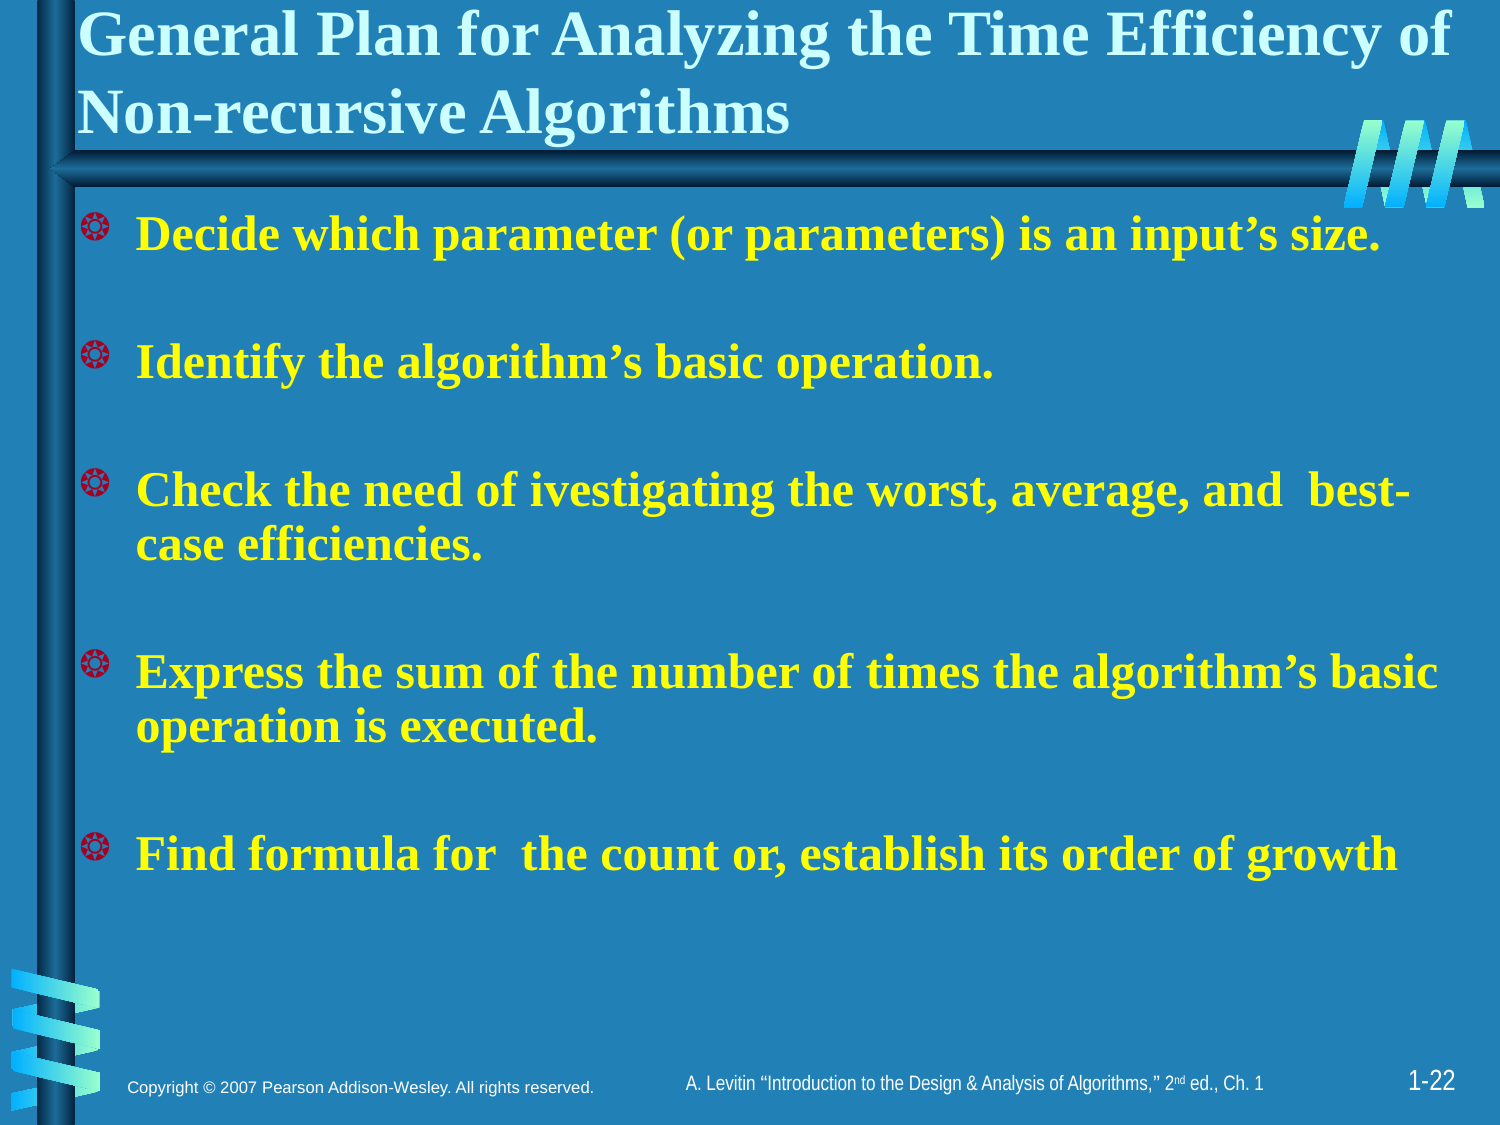

General Plan for Analyzing the Time Efficiency of Non-recursive Algorithms
Decide which parameter (or parameters) is an input’s size.

Identify the algorithm’s basic operation.

Check the need of ivestigating the worst, average, and  best-case efficiencies.

Express the sum of the number of times the algorithm’s basic operation is executed.

Find formula for  the count or, establish its order of growth

1-22